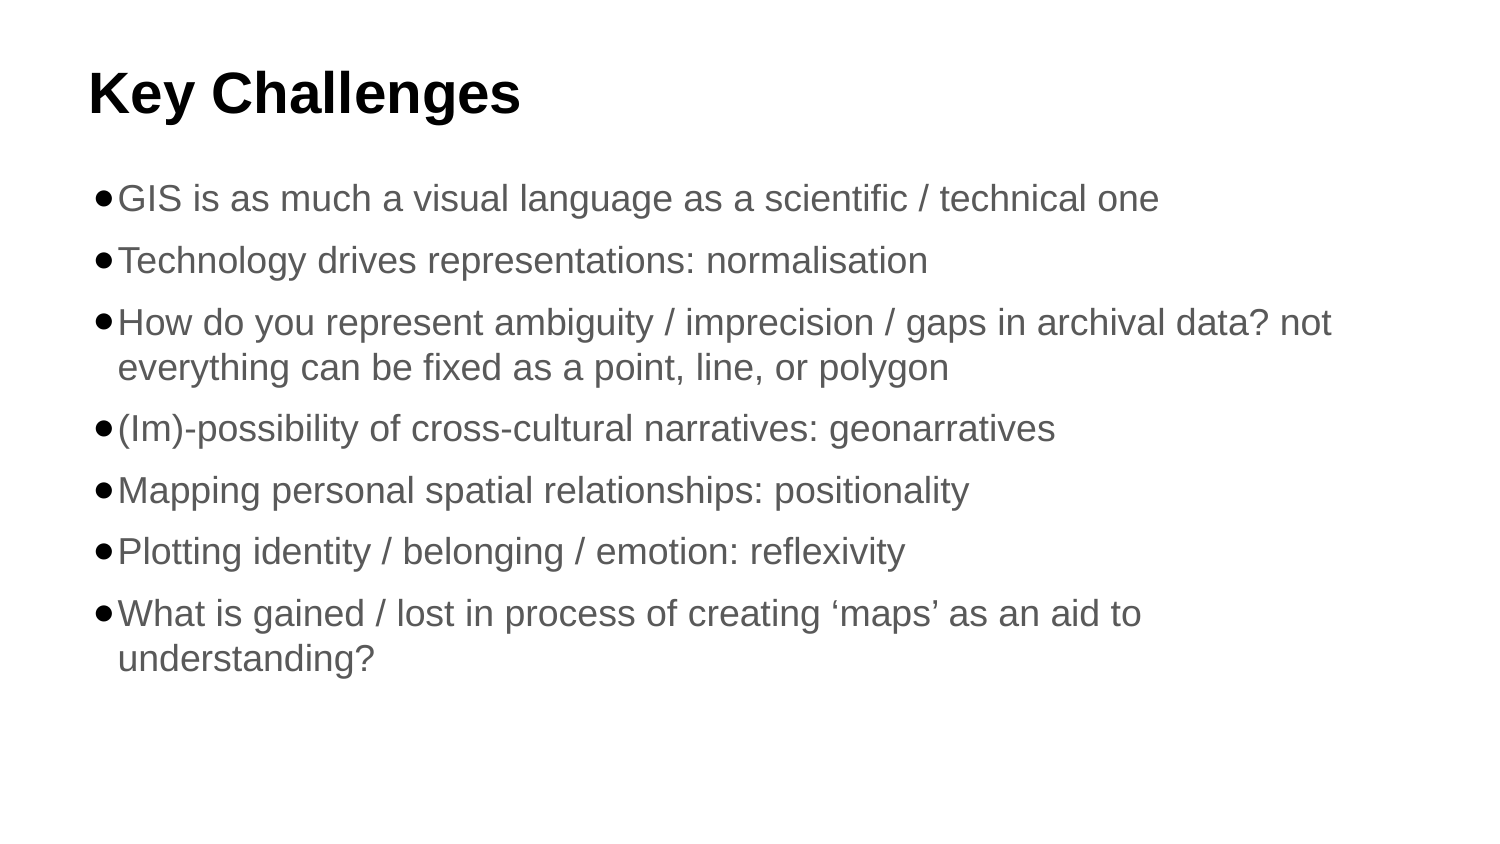

# Key Challenges
GIS is as much a visual language as a scientific / technical one
Technology drives representations: normalisation
How do you represent ambiguity / imprecision / gaps in archival data? not everything can be fixed as a point, line, or polygon
(Im)-possibility of cross-cultural narratives: geonarratives
Mapping personal spatial relationships: positionality
Plotting identity / belonging / emotion: reflexivity
What is gained / lost in process of creating ‘maps’ as an aid to understanding?